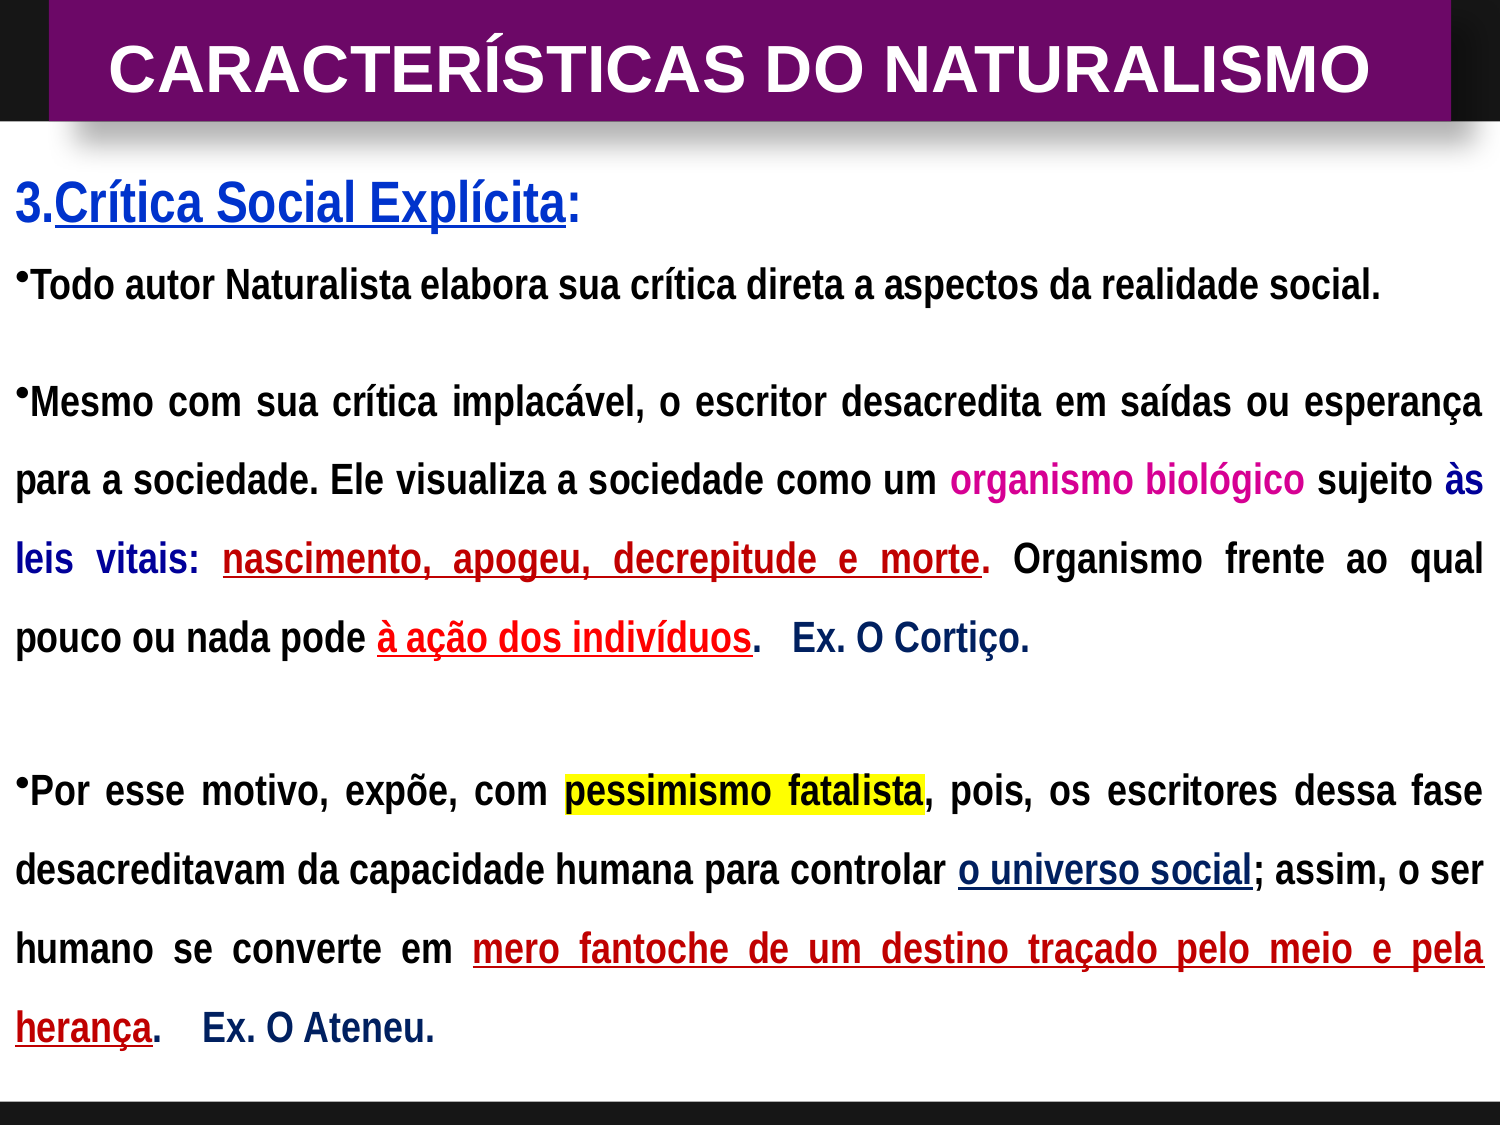

# CARACTERÍSTICAS DO NATURALISMO
Crítica Social Explícita:

Todo autor Naturalista elabora sua crítica direta a aspectos da realidade social.

Mesmo com sua crítica implacável, o escritor desacredita em saídas ou esperança para a sociedade. Ele visualiza a sociedade como um organismo biológico sujeito às leis vitais: nascimento, apogeu, decrepitude e morte. Organismo frente ao qual pouco ou nada pode à ação dos indivíduos.   Ex. O Cortiço.

Por esse motivo, expõe, com pessimismo fatalista, pois, os escritores dessa fase desacreditavam da capacidade humana para controlar o universo social; assim, o ser humano se converte em mero fantoche de um destino traçado pelo meio e pela herança.    Ex. O Ateneu.